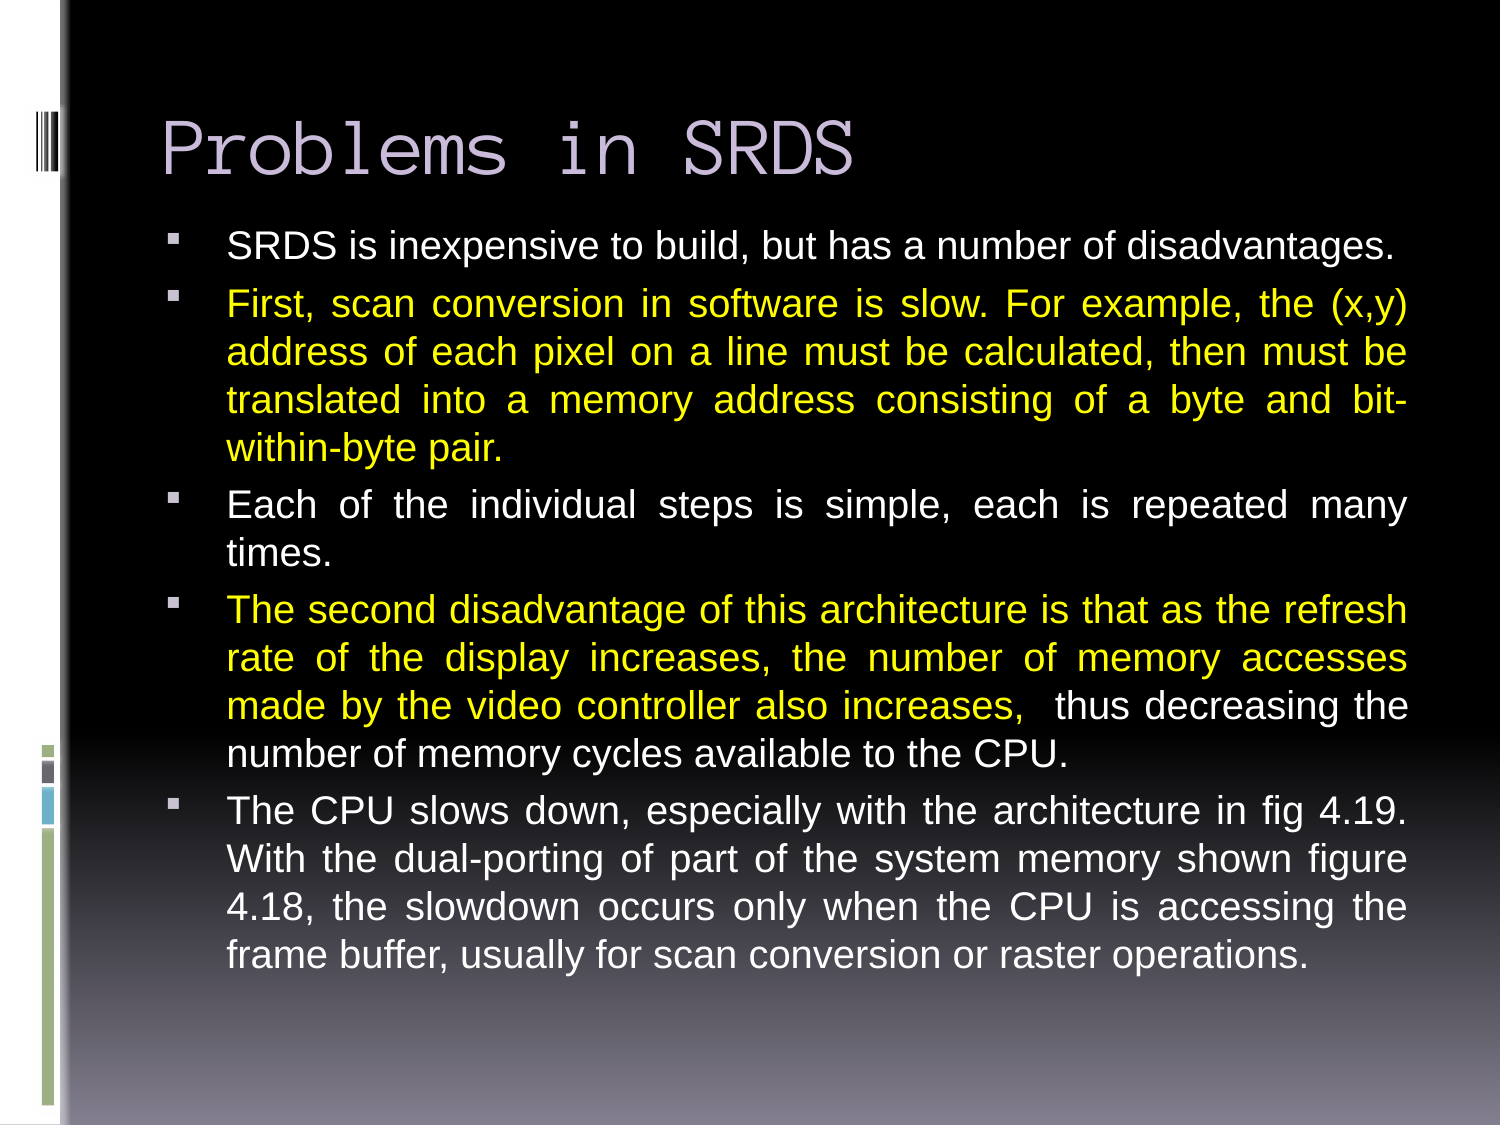

# Problems in SRDS
SRDS is inexpensive to build, but has a number of disadvantages.
First, scan conversion in software is slow. For example, the (x,y) address of each pixel on a line must be calculated, then must be translated into a memory address consisting of a byte and bit-within-byte pair.
Each of the individual steps is simple, each is repeated many times.
The second disadvantage of this architecture is that as the refresh rate of the display increases, the number of memory accesses made by the video controller also increases,  thus decreasing the number of memory cycles available to the CPU.
The CPU slows down, especially with the architecture in fig 4.19. With the dual-porting of part of the system memory shown figure 4.18, the slowdown occurs only when the CPU is accessing the frame buffer, usually for scan conversion or raster operations.